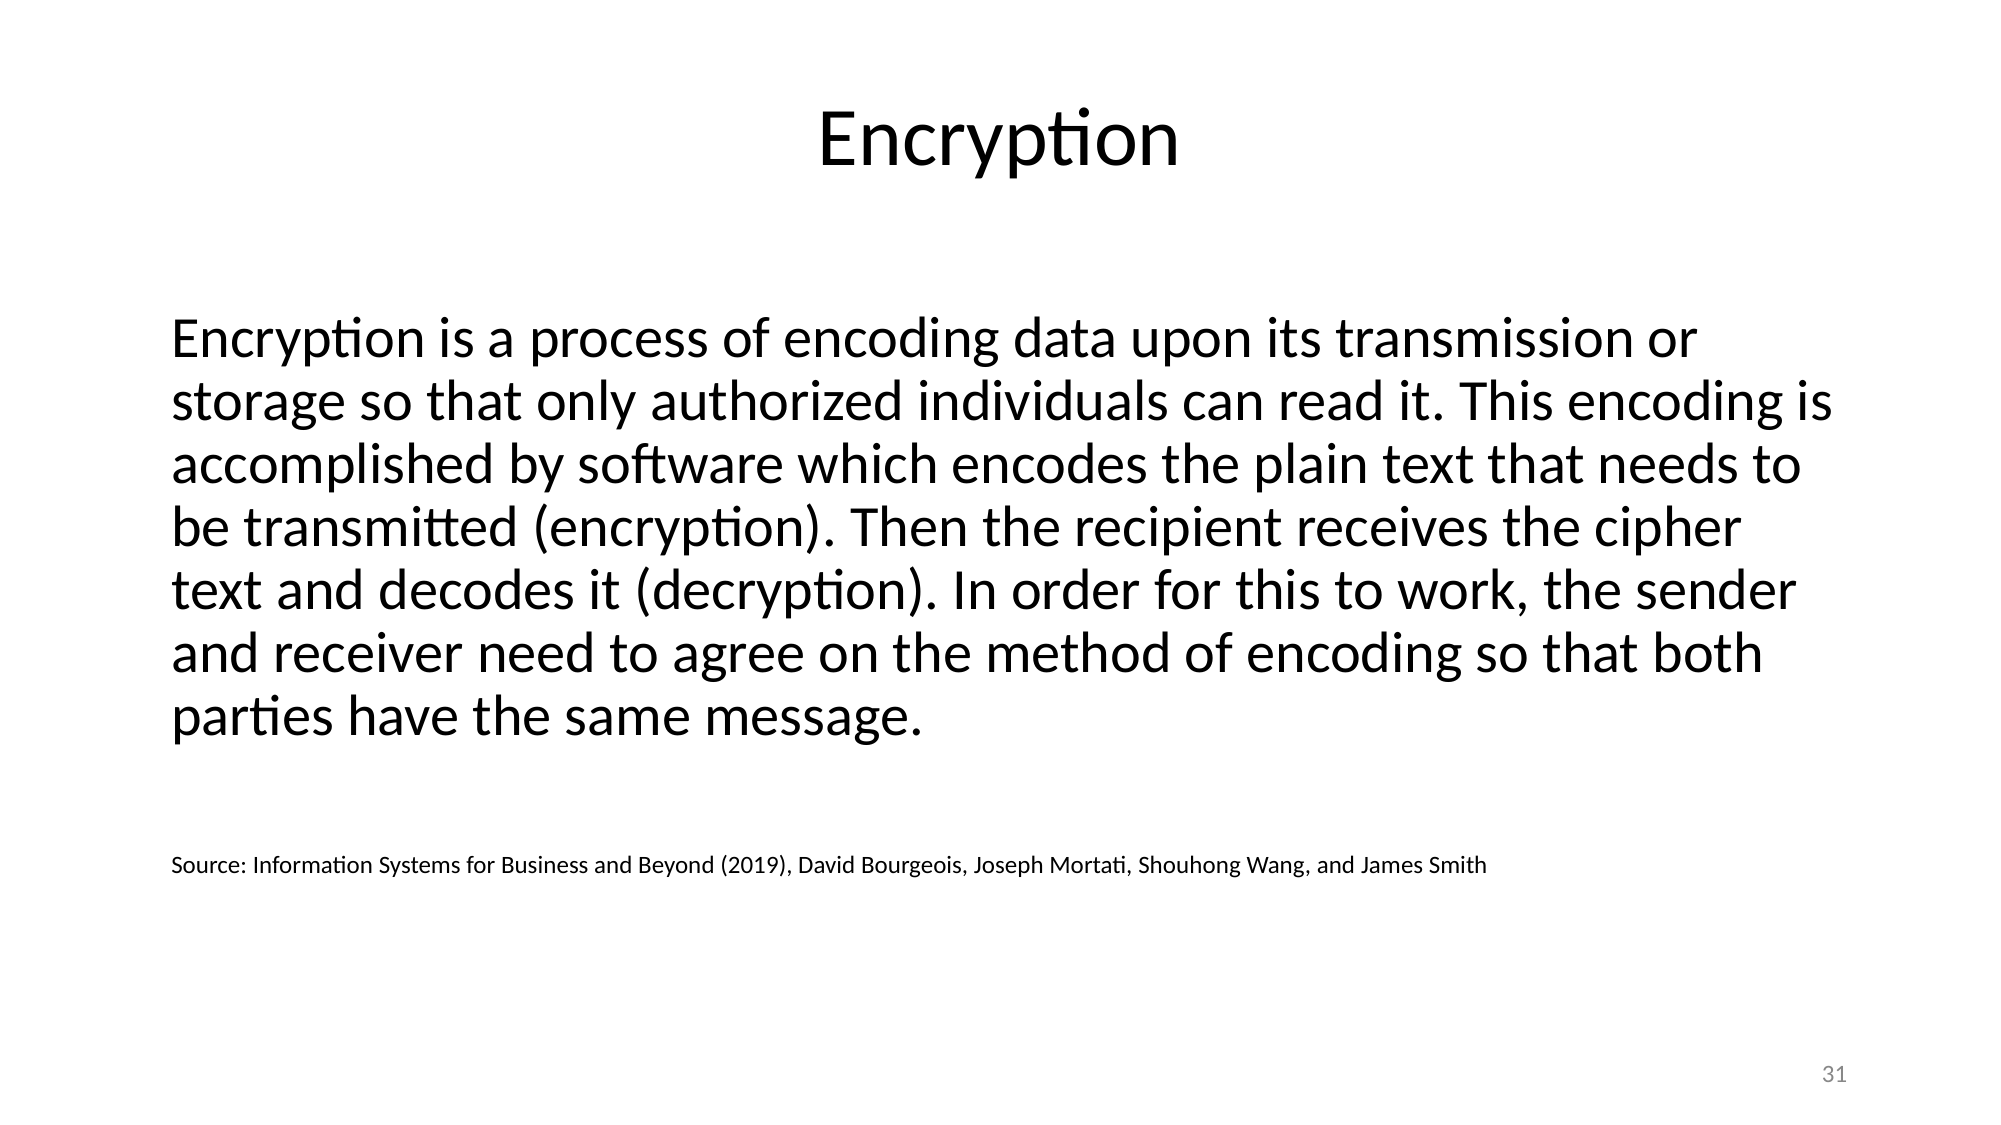

# Encryption
Encryption is a process of encoding data upon its transmission or storage so that only authorized individuals can read it. This encoding is accomplished by software which encodes the plain text that needs to be transmitted (encryption). Then the recipient receives the cipher text and decodes it (decryption). In order for this to work, the sender and receiver need to agree on the method of encoding so that both parties have the same message.

Source: Information Systems for Business and Beyond (2019), David Bourgeois, Joseph Mortati, Shouhong Wang, and James Smith
31